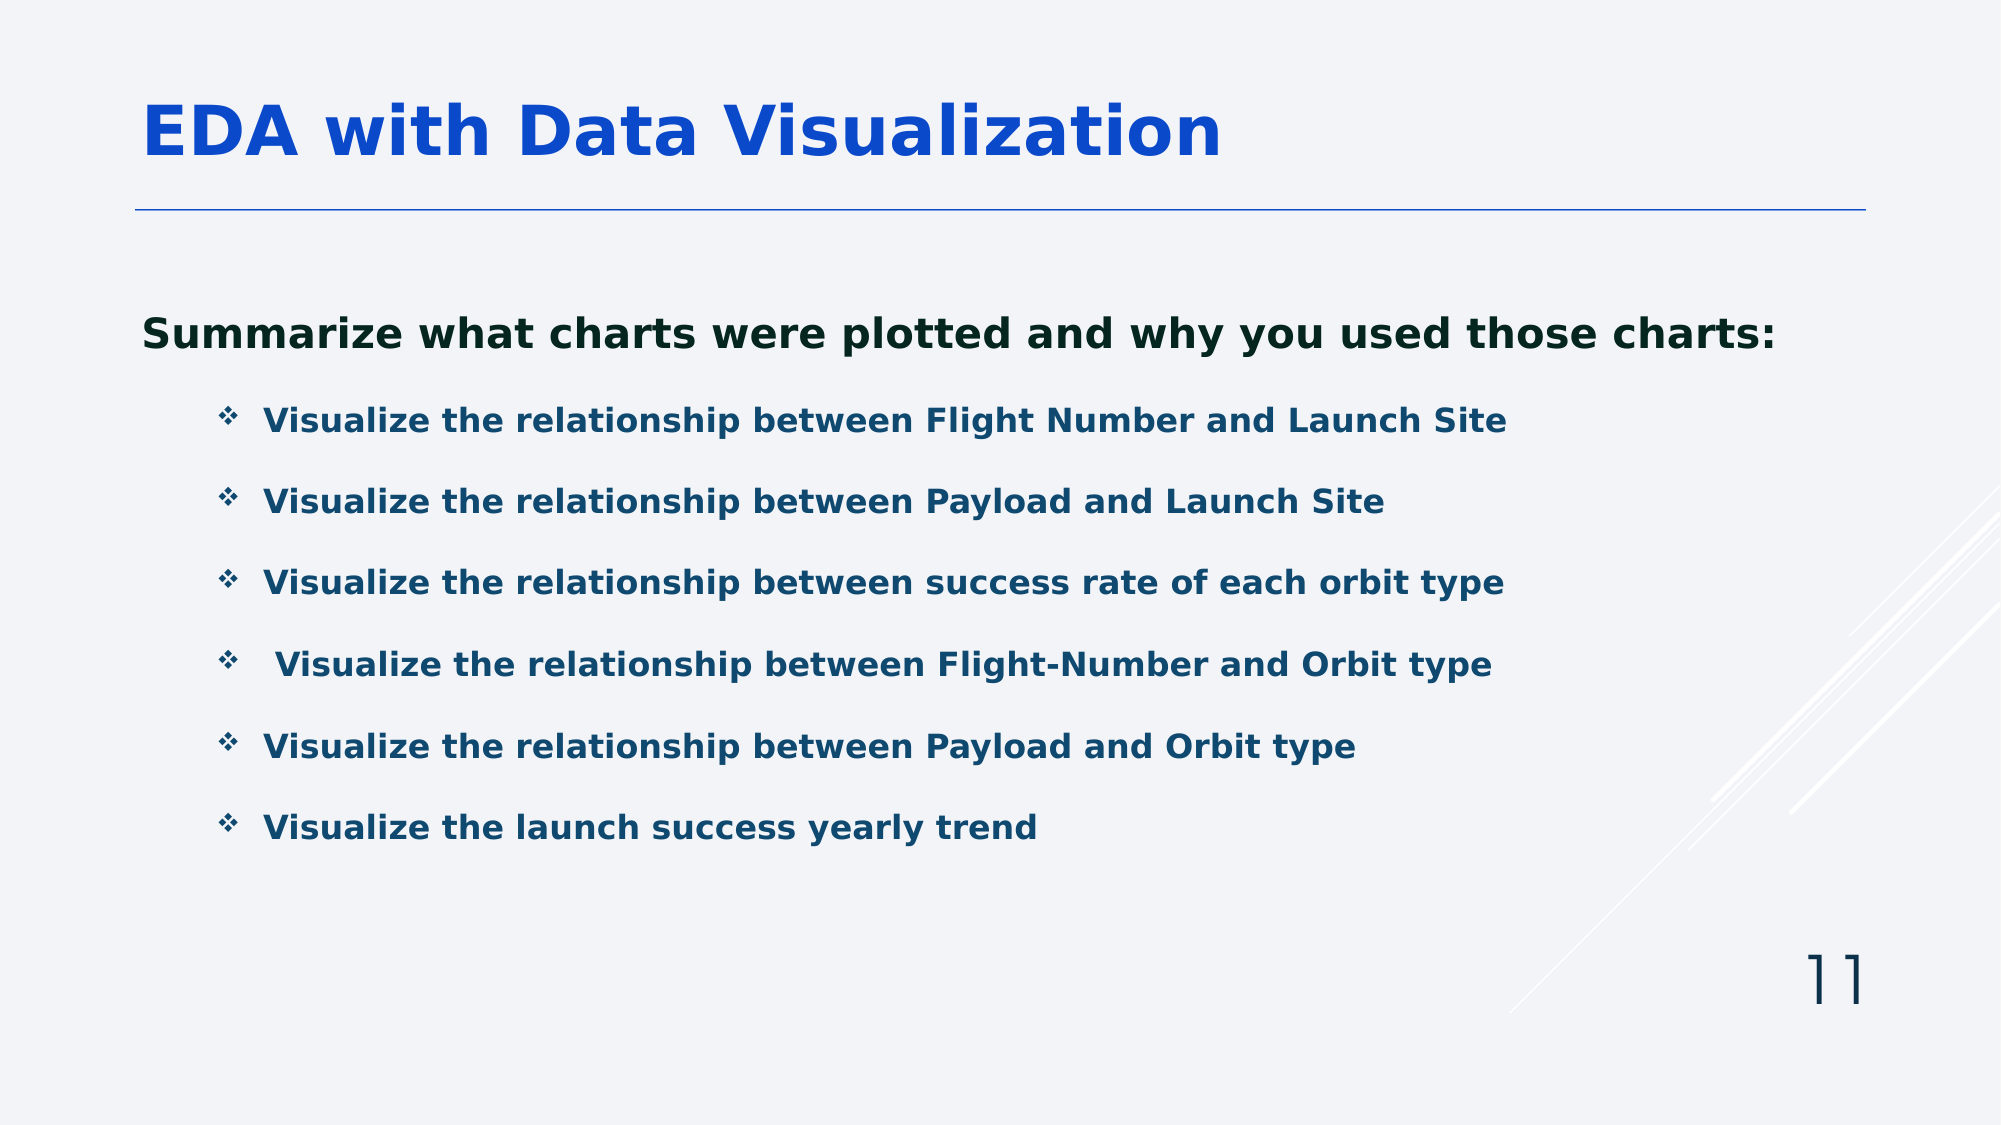

EDA with Data Visualization
Summarize what charts were plotted and why you used those charts:
Visualize the relationship between Flight Number and Launch Site
Visualize the relationship between Payload and Launch Site
Visualize the relationship between success rate of each orbit type
 Visualize the relationship between Flight-Number and Orbit type
Visualize the relationship between Payload and Orbit type
Visualize the launch success yearly trend

11